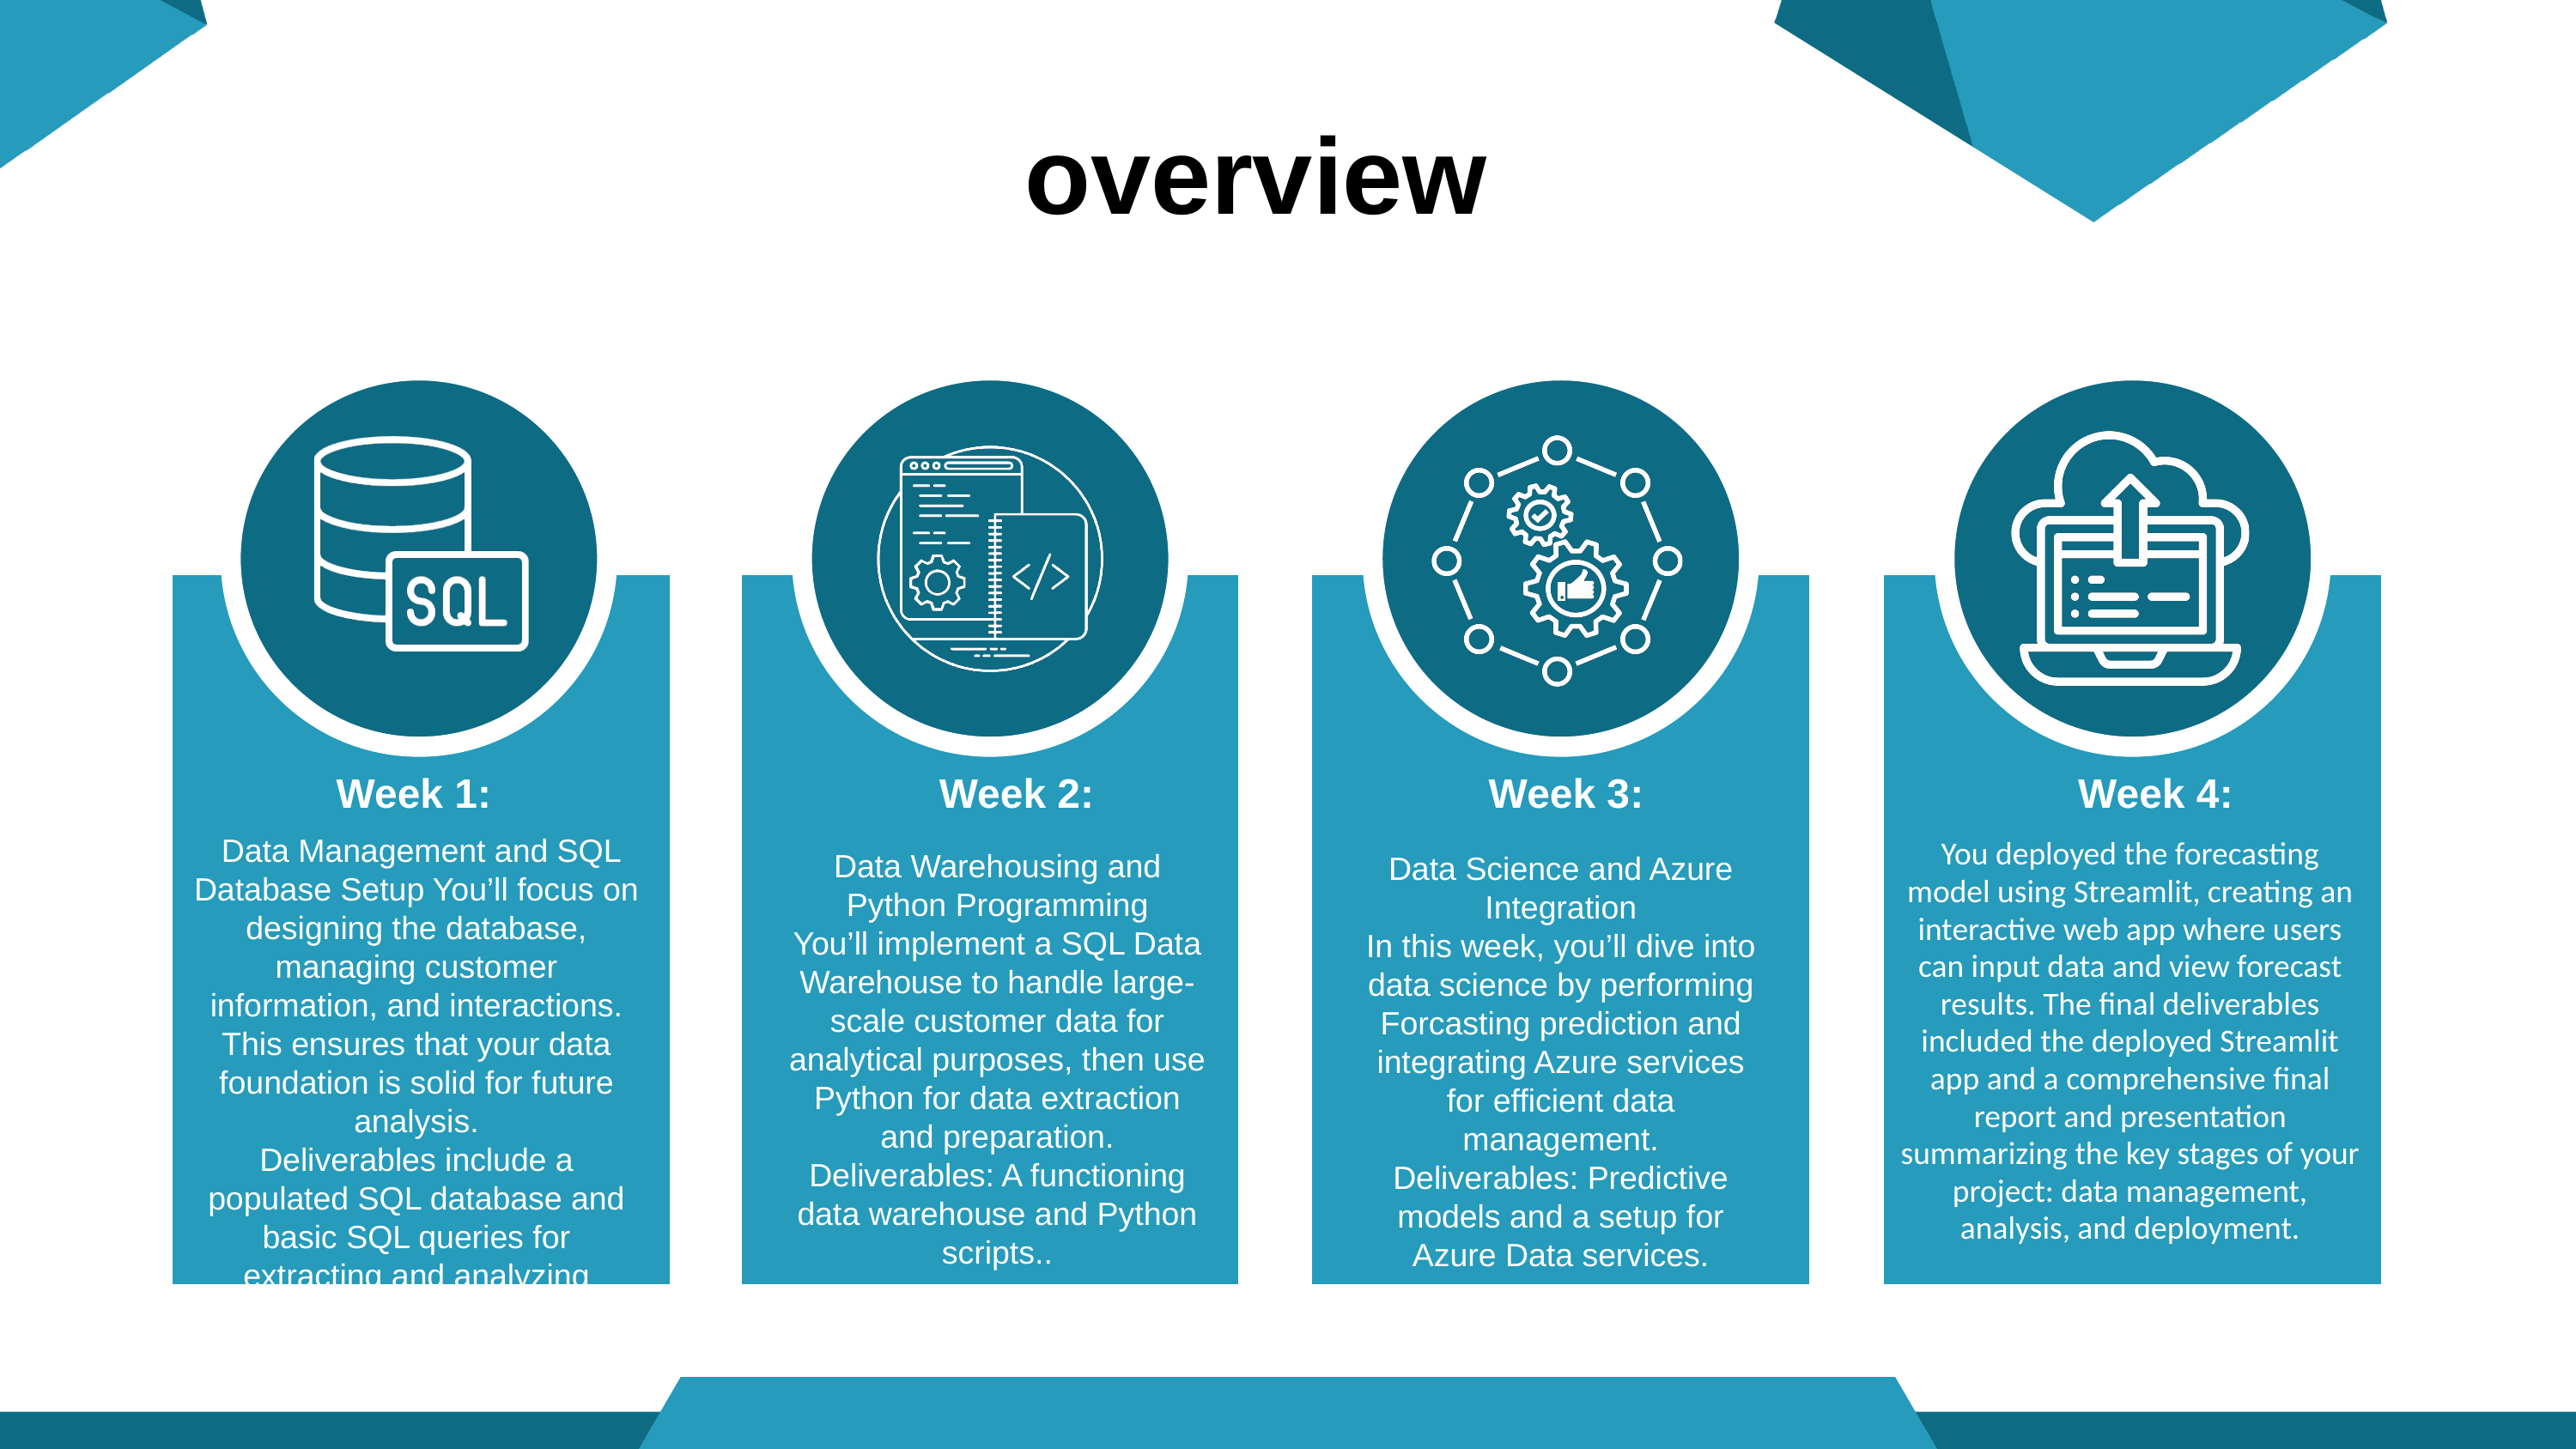

overview

Week 1:
Week 2:
Week 3:
Week 4:
 Data Management and SQL Database Setup You’ll focus on designing the database, managing customer information, and interactions. This ensures that your data foundation is solid for future analysis.
Deliverables include a populated SQL database and basic SQL queries for extracting and analyzing customer data.
You deployed the forecasting model using Streamlit, creating an interactive web app where users can input data and view forecast results. The final deliverables included the deployed Streamlit app and a comprehensive final report and presentation summarizing the key stages of your project: data management, analysis, and deployment.
Data Warehousing and Python Programming
You’ll implement a SQL Data Warehouse to handle large-scale customer data for analytical purposes, then use Python for data extraction and preparation.
Deliverables: A functioning data warehouse and Python scripts..
Data Science and Azure Integration
In this week, you’ll dive into data science by performing Forcasting prediction and integrating Azure services for efficient data management.
Deliverables: Predictive models and a setup for Azure Data services.